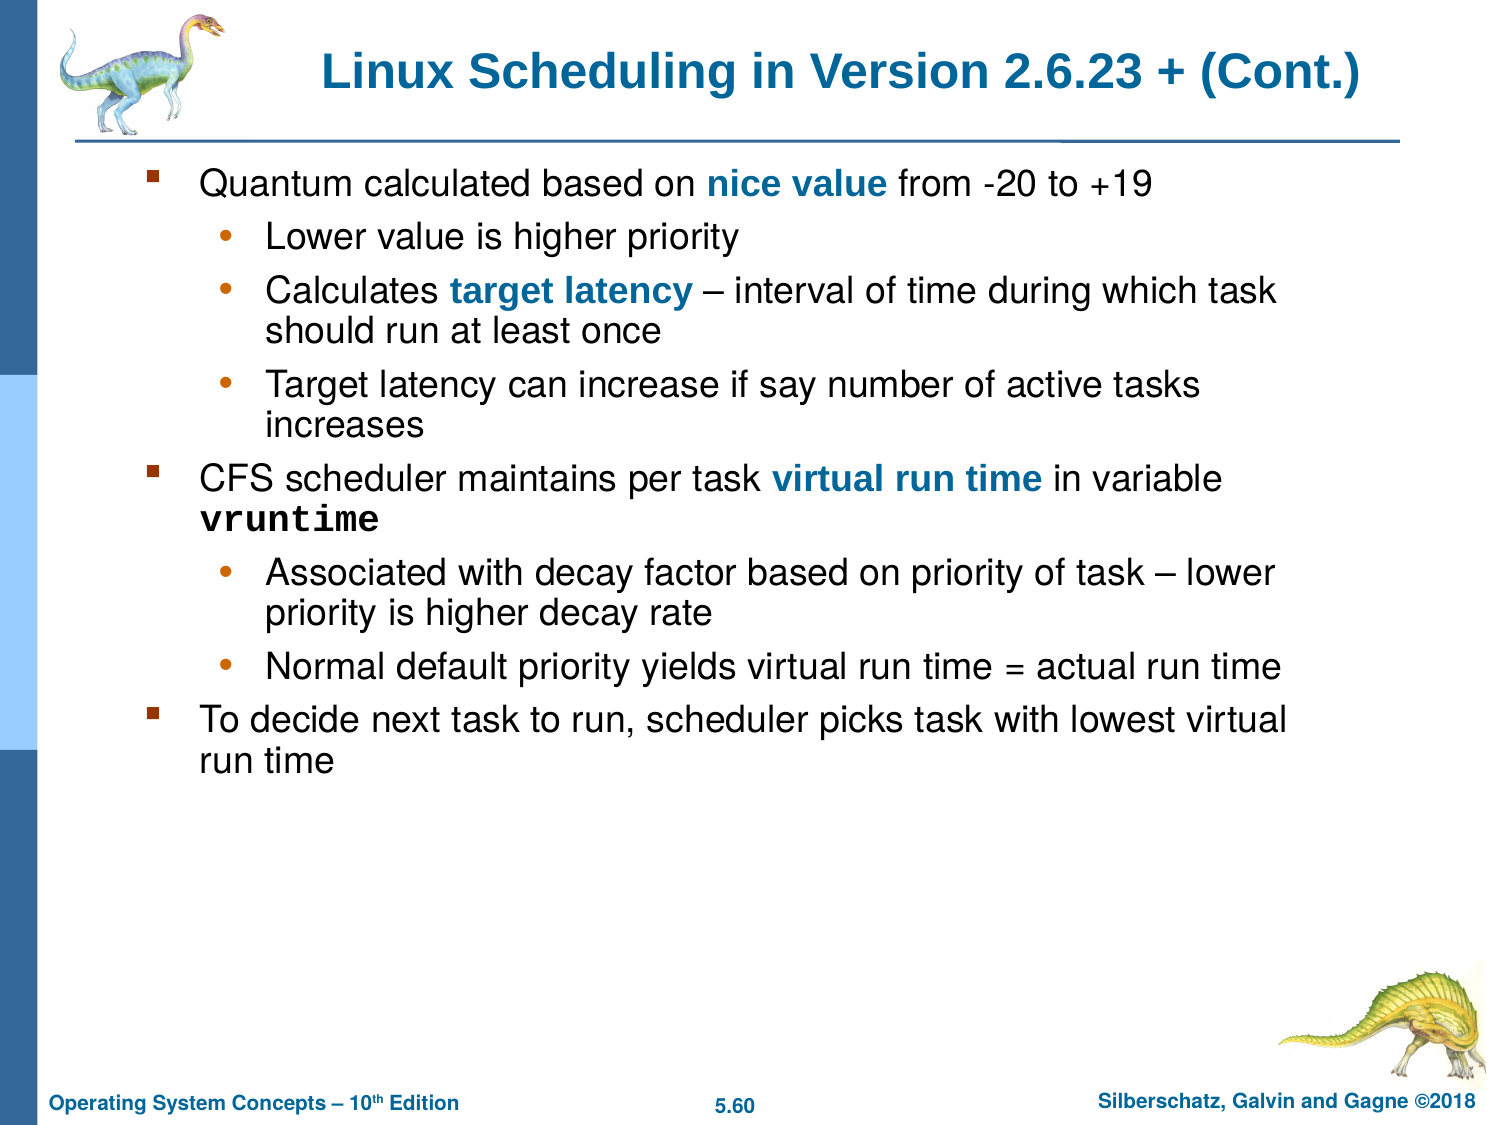

# Linux Scheduling in Version 2.6.23 + (Cont.)
Quantum calculated based on nice value from -20 to +19
Lower value is higher priority
Calculates target latency – interval of time during which task should run at least once
Target latency can increase if say number of active tasks increases
CFS scheduler maintains per task virtual run time in variable vruntime
Associated with decay factor based on priority of task – lower priority is higher decay rate
Normal default priority yields virtual run time = actual run time
To decide next task to run, scheduler picks task with lowest virtual run time